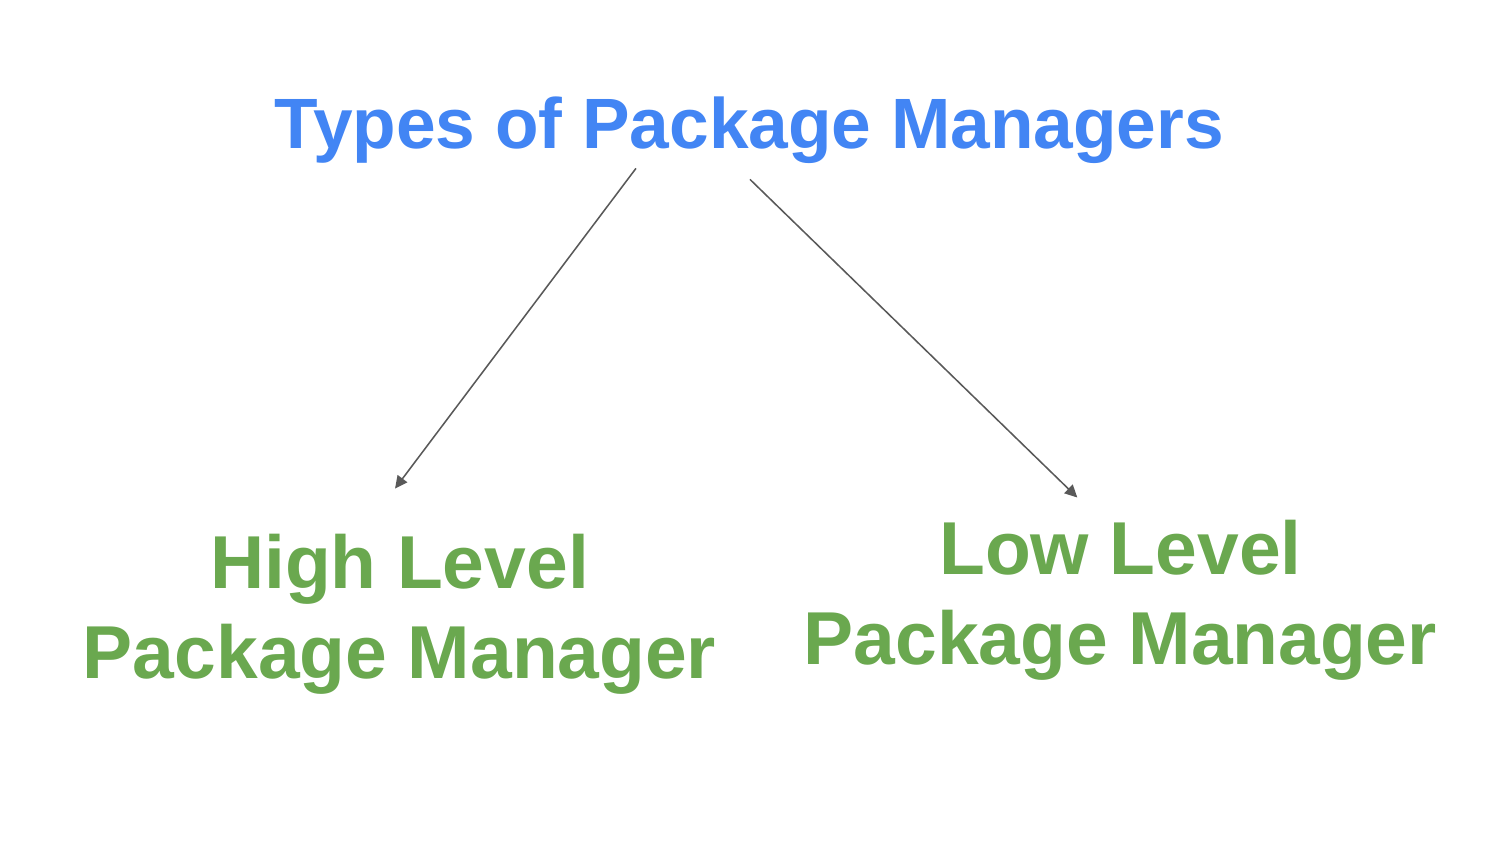

# Types of Package Managers
Low Level Package Manager
High Level Package Manager